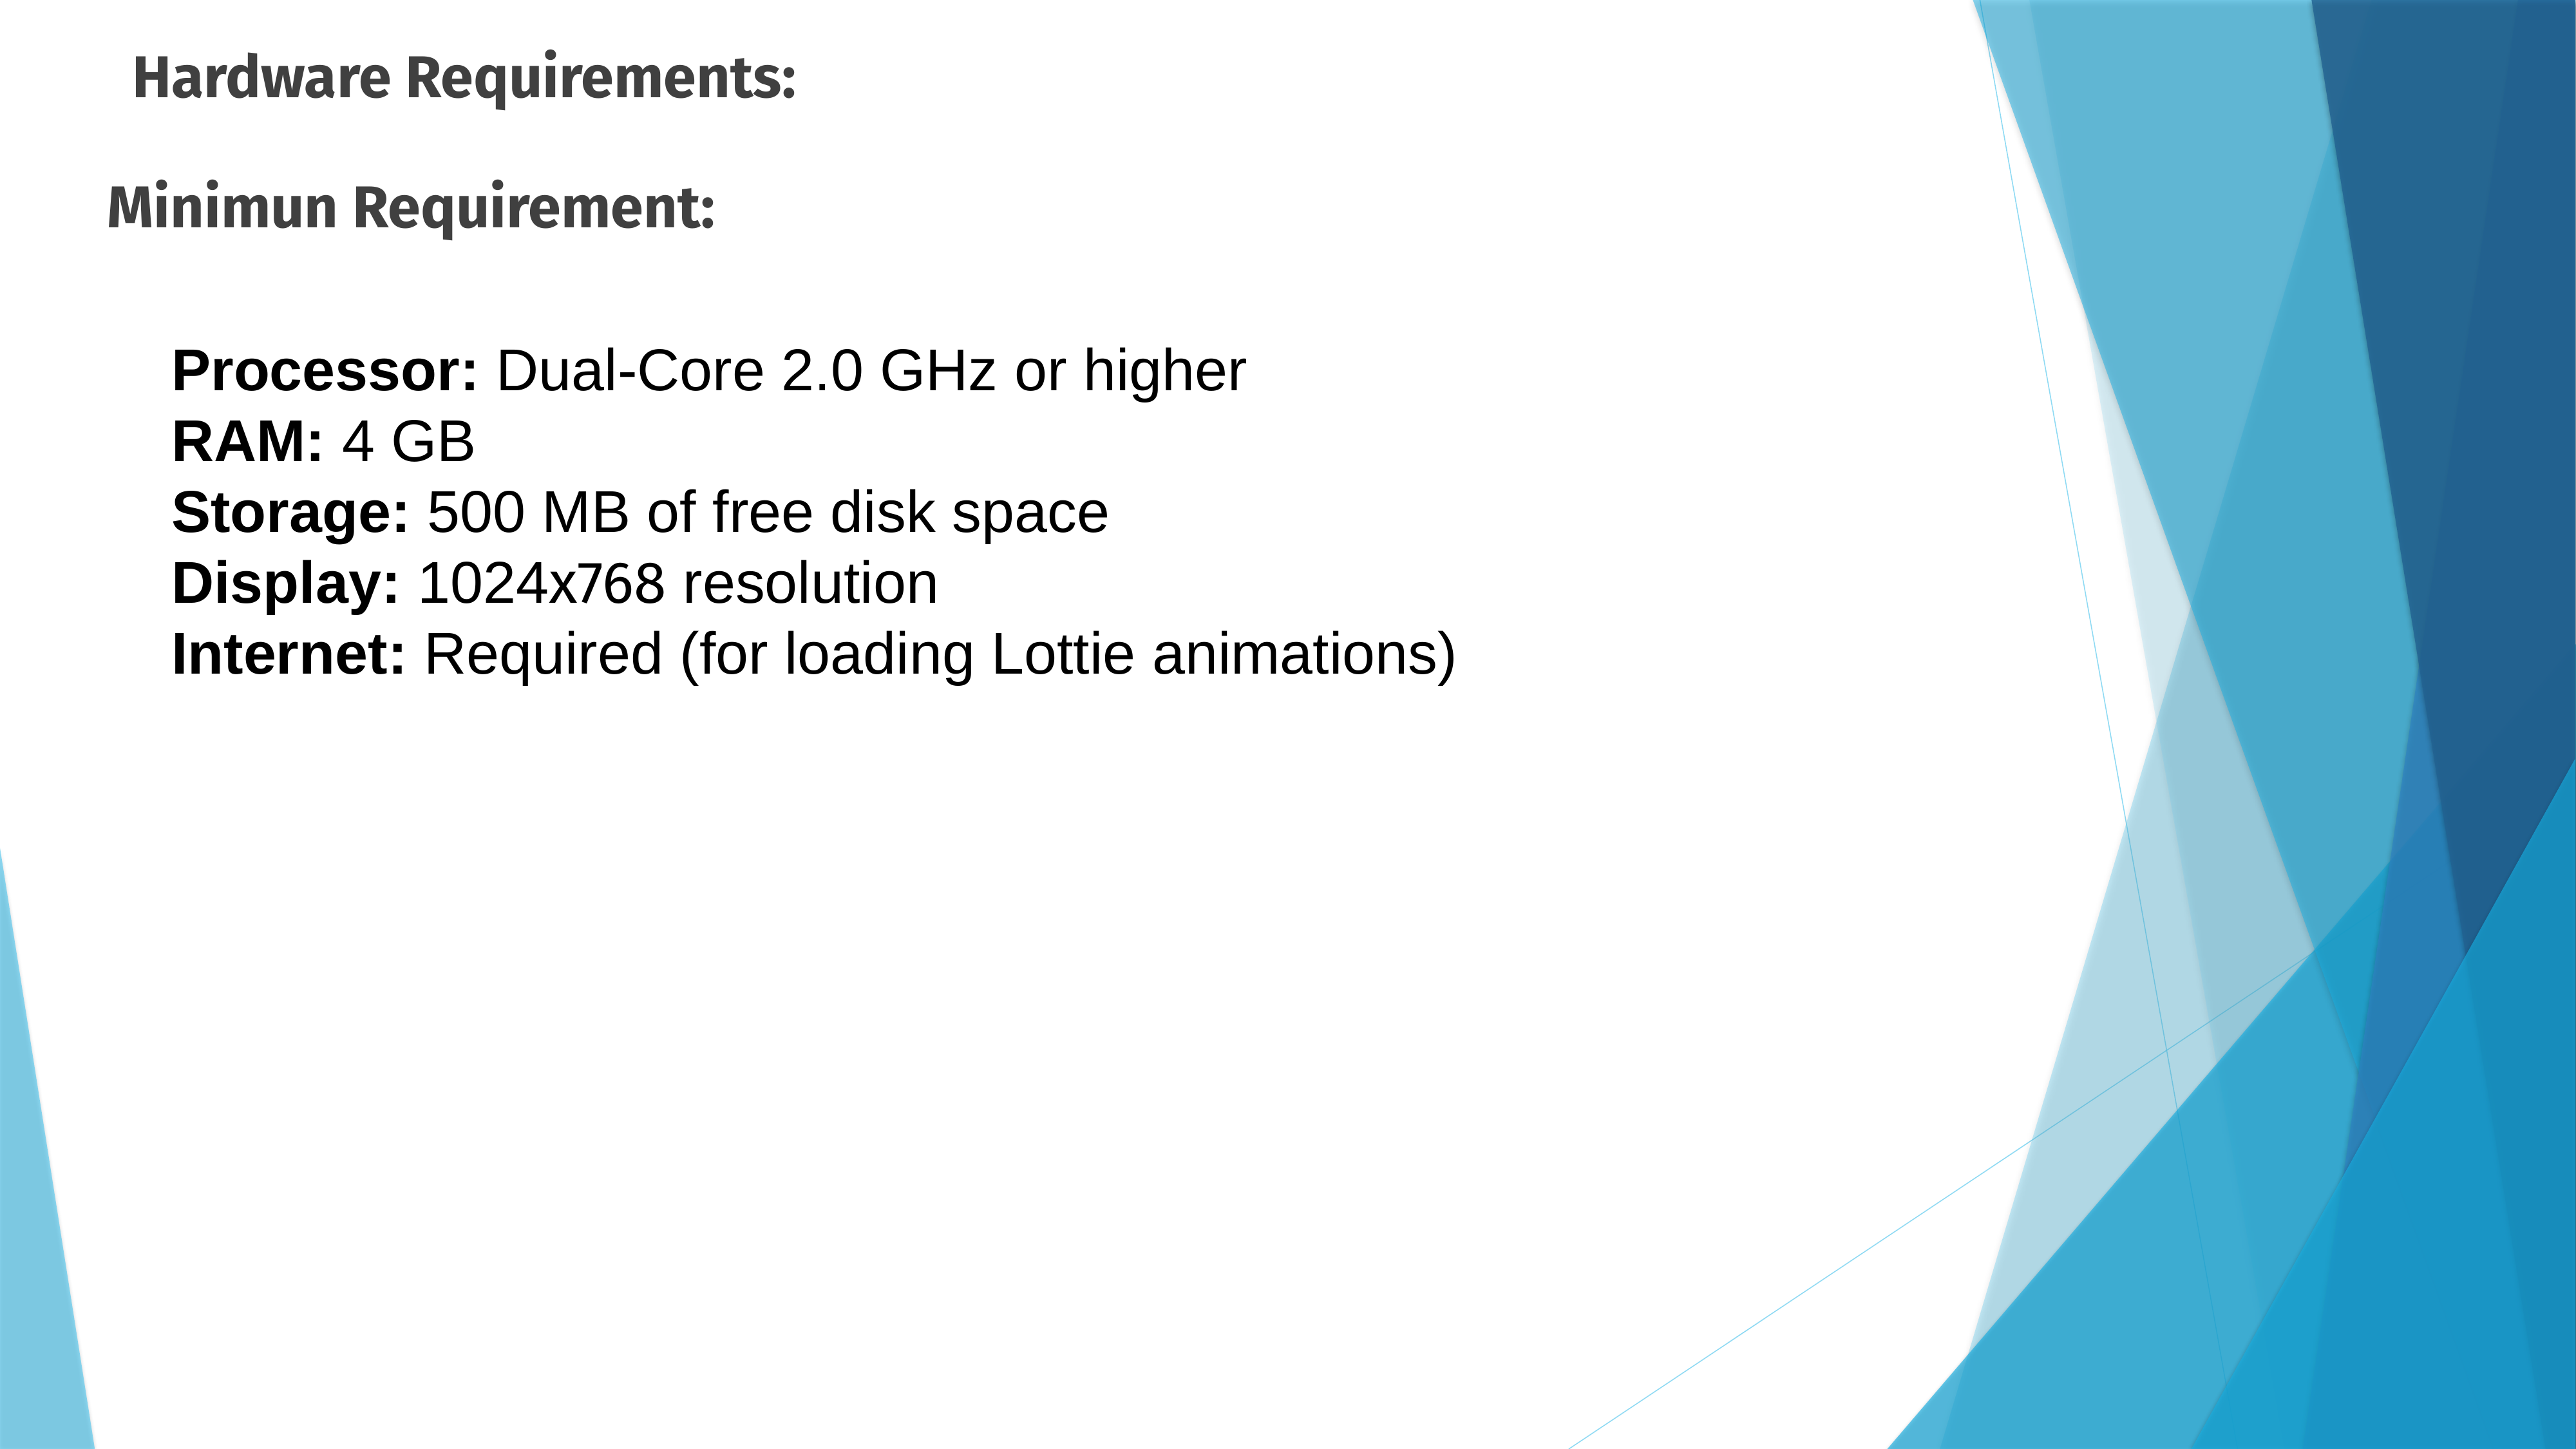

Hardware Requirements:
  Minimun Requirement:

Processor: Dual-Core 2.0 GHz or higher
RAM: 4 GB
Storage: 500 MB of free disk space
Display: 1024x768 resolution
Internet: Required (for loading Lottie animations)